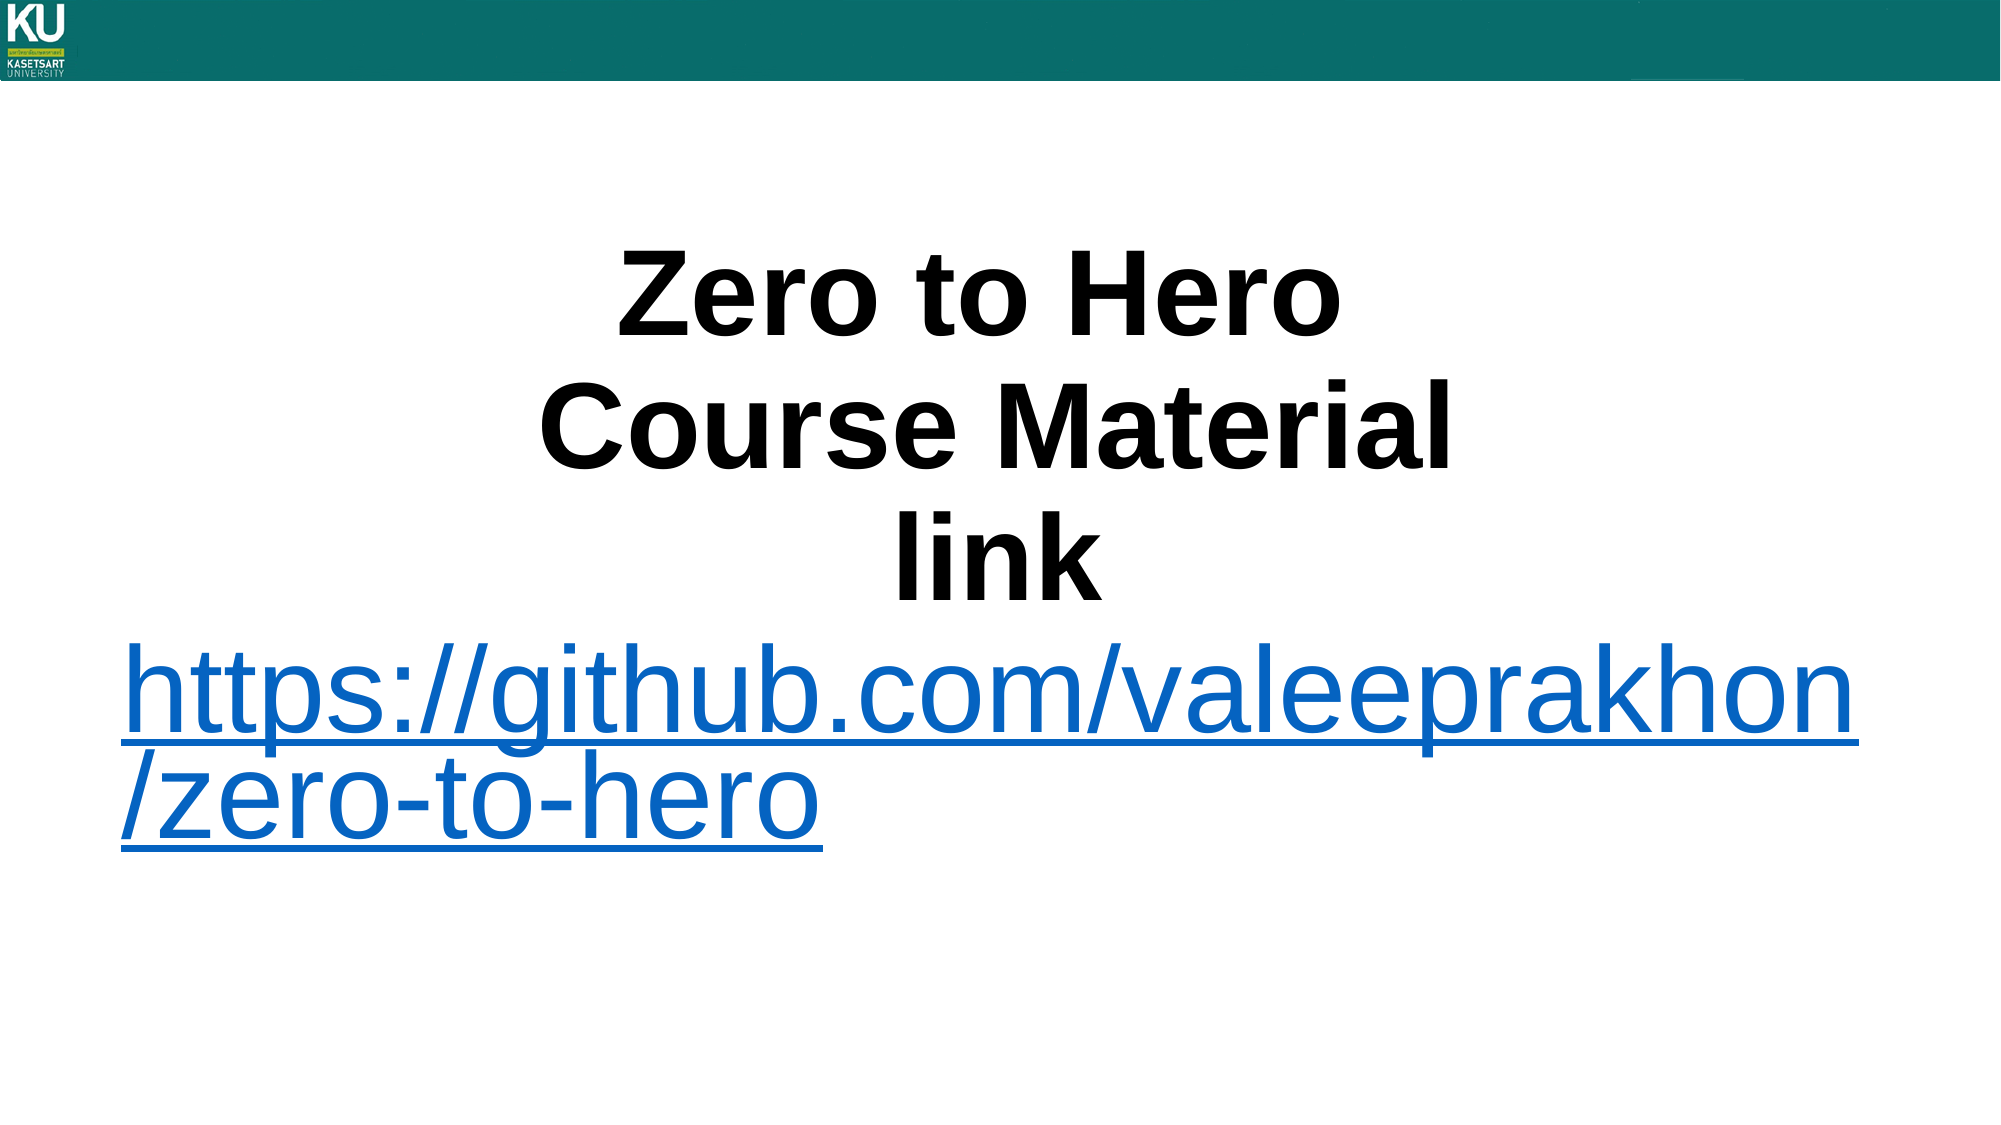

# Zero to Hero Course Material link https://github.com/valeeprakhon/zero-to-hero